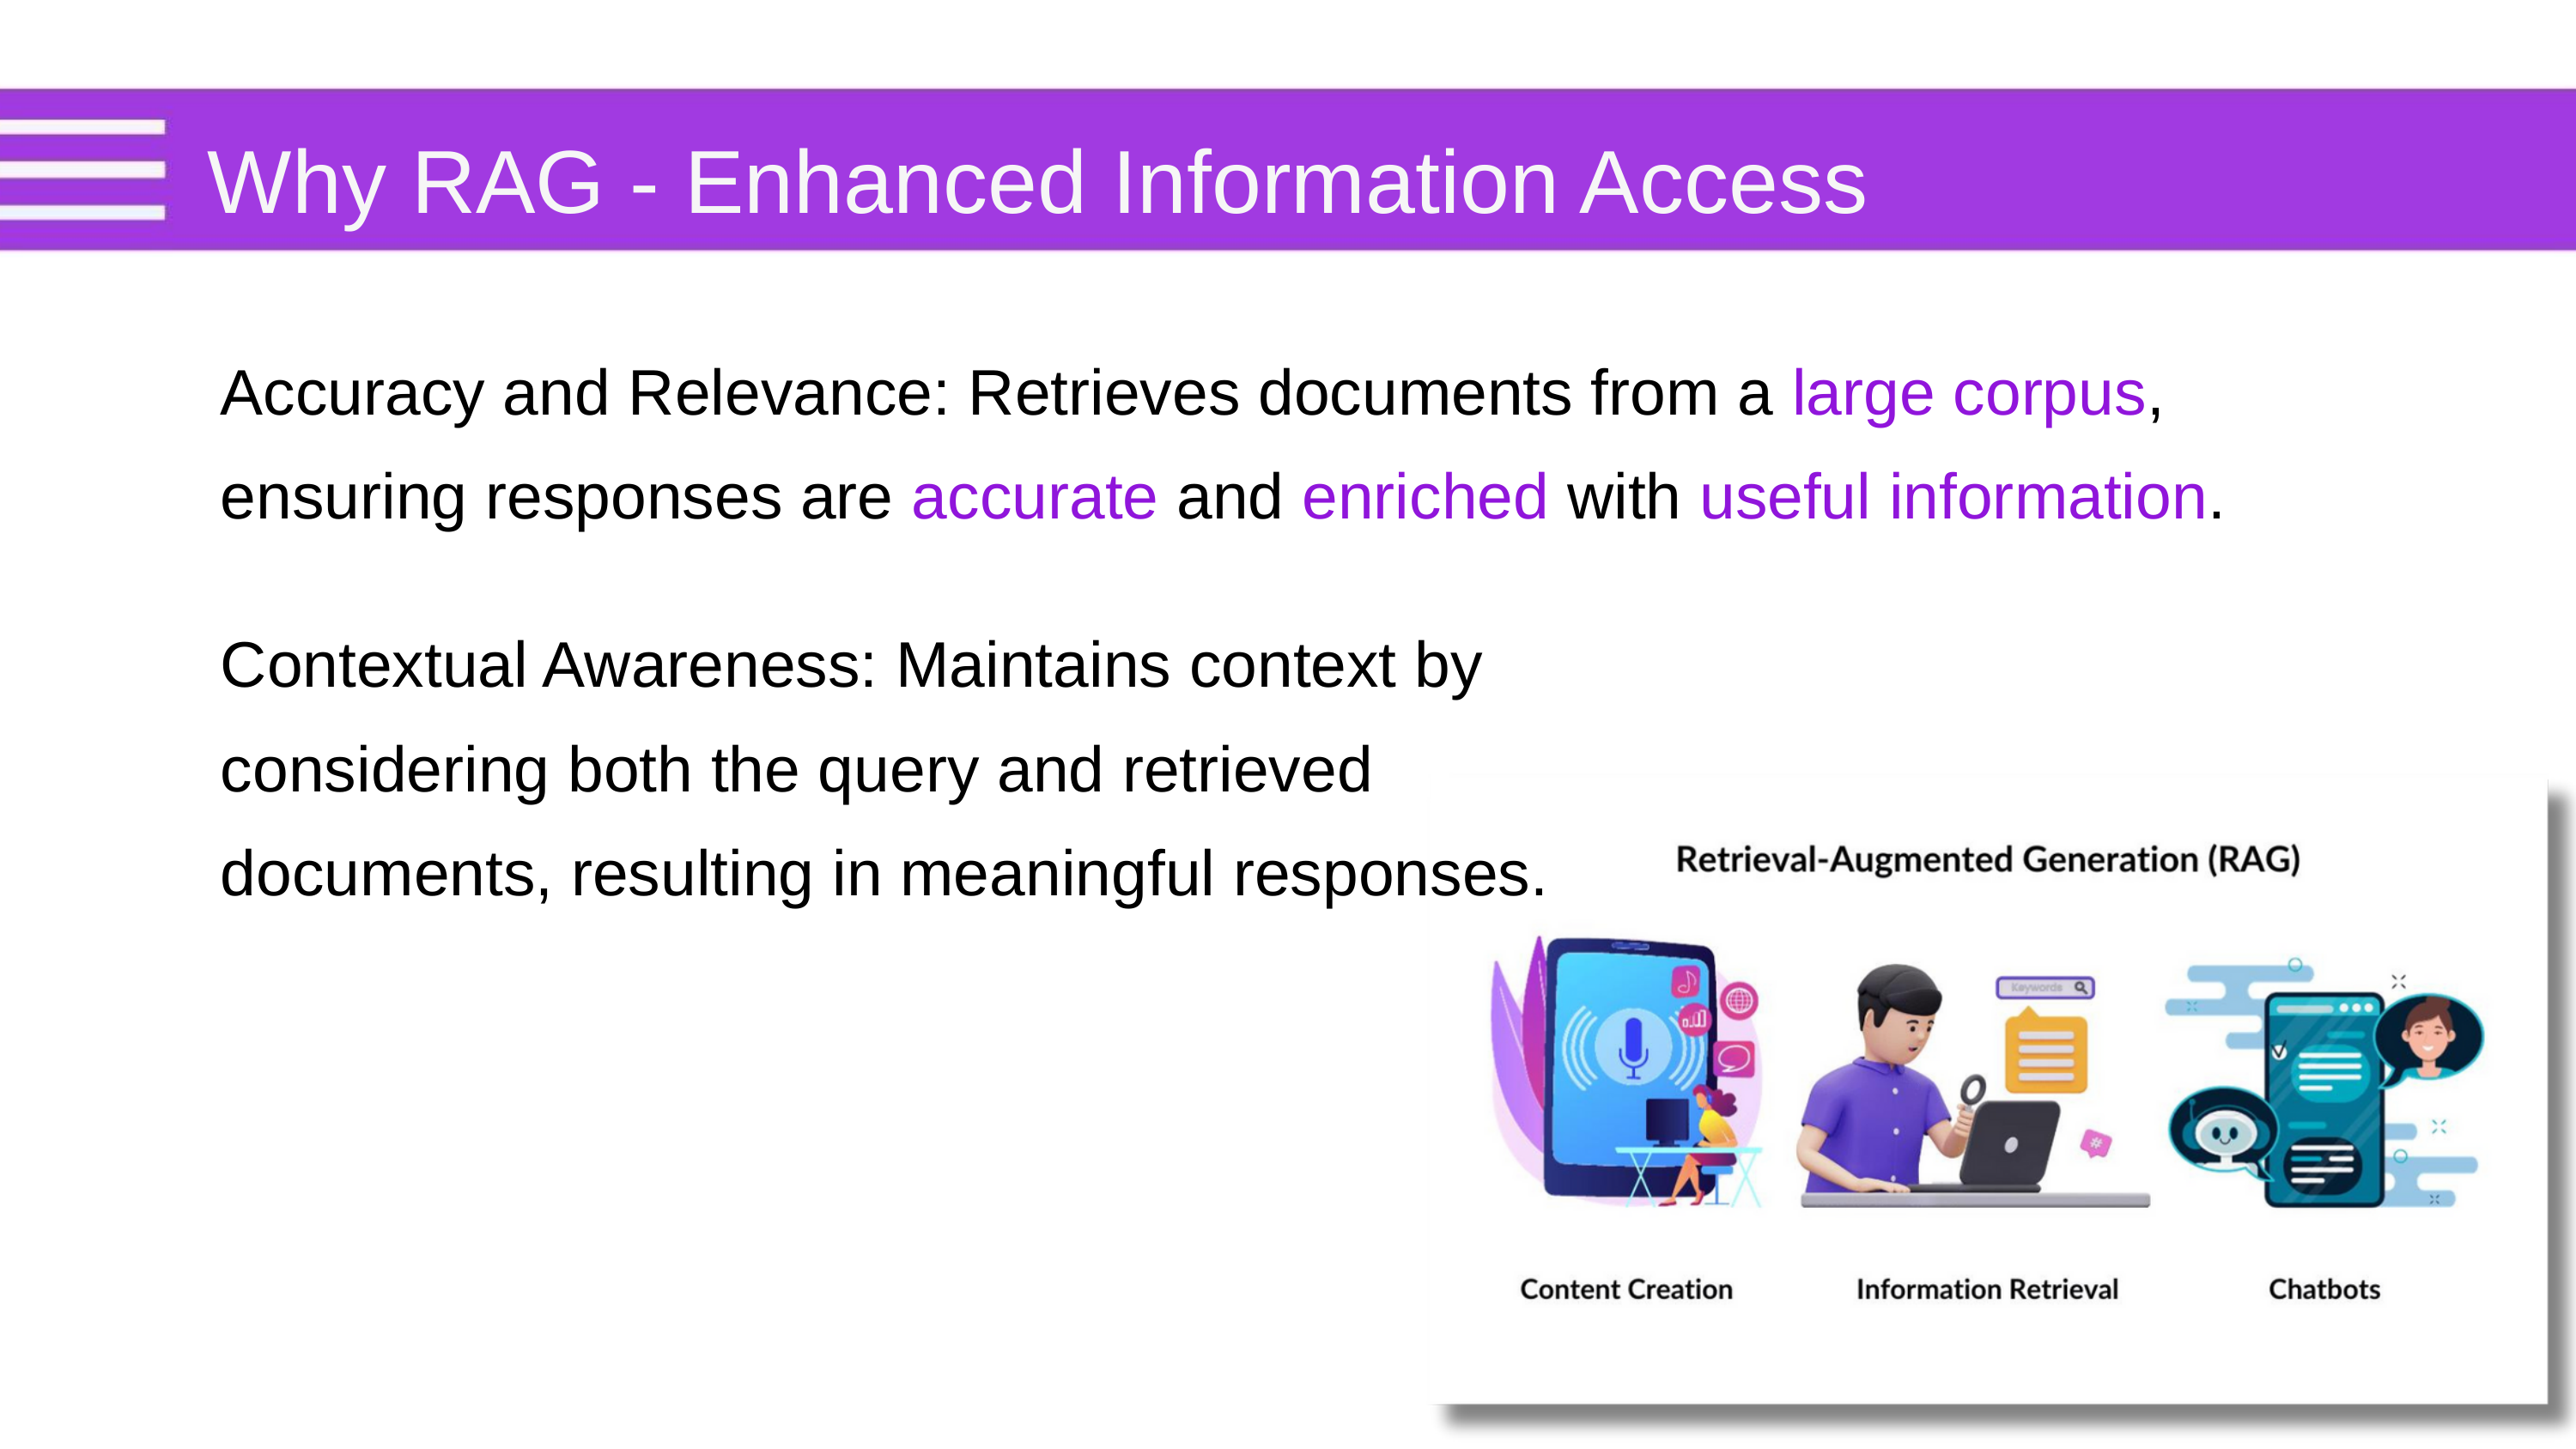

Why RAG - Enhanced Information Access
Accuracy and Relevance: Retrieves documents from a large corpus, ensuring responses are accurate and enriched with useful information.
Contextual Awareness: Maintains context by considering both the query and retrieved documents, resulting in meaningful responses.